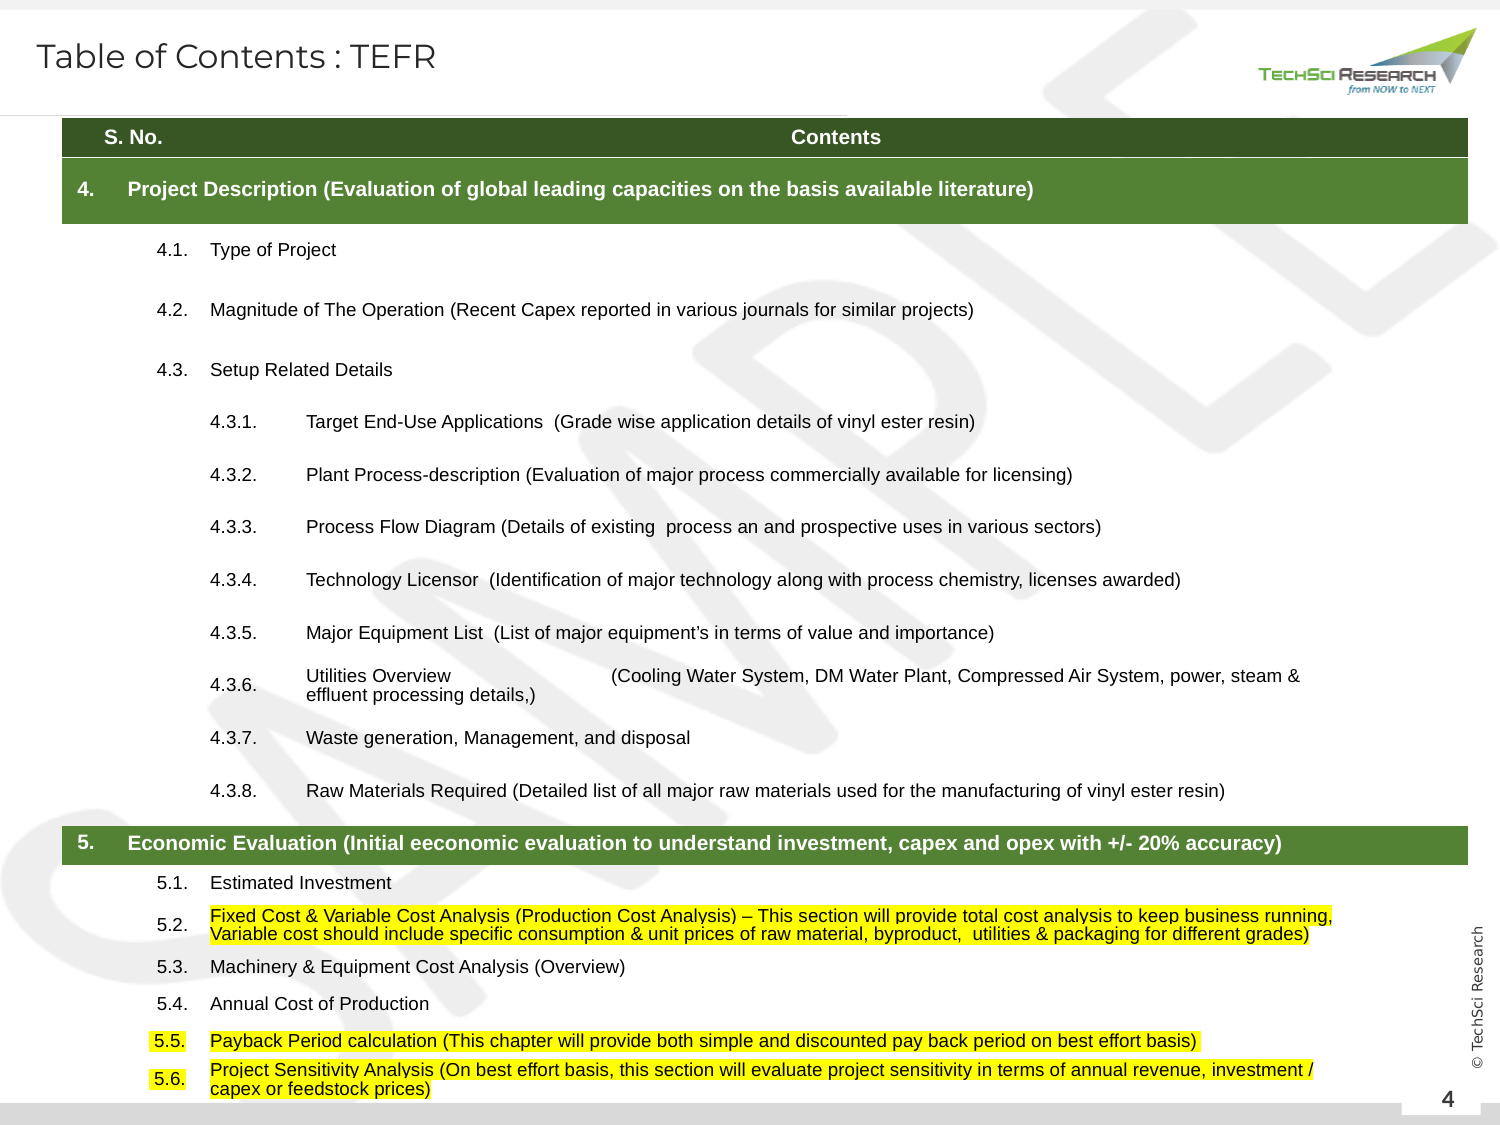

Table of Contents : TEFR
| S. No. | Contents |
| --- | --- |
| 4. | Project Description (Evaluation of global leading capacities on the basis available literature) |  |  |  |
| --- | --- | --- | --- | --- |
|  | 4.1. | Type of Project |  |  |
|  | 4.2. | Magnitude of The Operation (Recent Capex reported in various journals for similar projects) |  |  |
|  | 4.3. | Setup Related Details |  |  |
|  |  | 4.3.1. | Target End-Use Applications (Grade wise application details of vinyl ester resin) |  |
|  |  | 4.3.2. | Plant Process-description (Evaluation of major process commercially available for licensing) |  |
|  |  | 4.3.3. | Process Flow Diagram (Details of existing process an and prospective uses in various sectors) |  |
|  |  | 4.3.4. | Technology Licensor (Identification of major technology along with process chemistry, licenses awarded) |  |
|  |  | 4.3.5. | Major Equipment List (List of major equipment’s in terms of value and importance) |  |
|  |  | 4.3.6. | Utilities Overview (Cooling Water System, DM Water Plant, Compressed Air System, power, steam & effluent processing details,) |  |
|  |  | 4.3.7. | Waste generation, Management, and disposal |  |
|  |  | 4.3.8. | Raw Materials Required (Detailed list of all major raw materials used for the manufacturing of vinyl ester resin) |  |
| 5. | Economic Evaluation (Initial eeconomic evaluation to understand investment, capex and opex with +/- 20% accuracy) |  |  |
| --- | --- | --- | --- |
|  | 5.1. | Estimated Investment |  |
|  | 5.2. | Fixed Cost & Variable Cost Analysis (Production Cost Analysis) – This section will provide total cost analysis to keep business running, Variable cost should include specific consumption & unit prices of raw material, byproduct, utilities & packaging for different grades) |  |
|  | 5.3. | Machinery & Equipment Cost Analysis (Overview) |  |
|  | 5.4. | Annual Cost of Production |  |
|  | 5.5. | Payback Period calculation (This chapter will provide both simple and discounted pay back period on best effort basis) |  |
|  | 5.6. | Project Sensitivity Analysis (On best effort basis, this section will evaluate project sensitivity in terms of annual revenue, investment / capex or feedstock prices) |  |